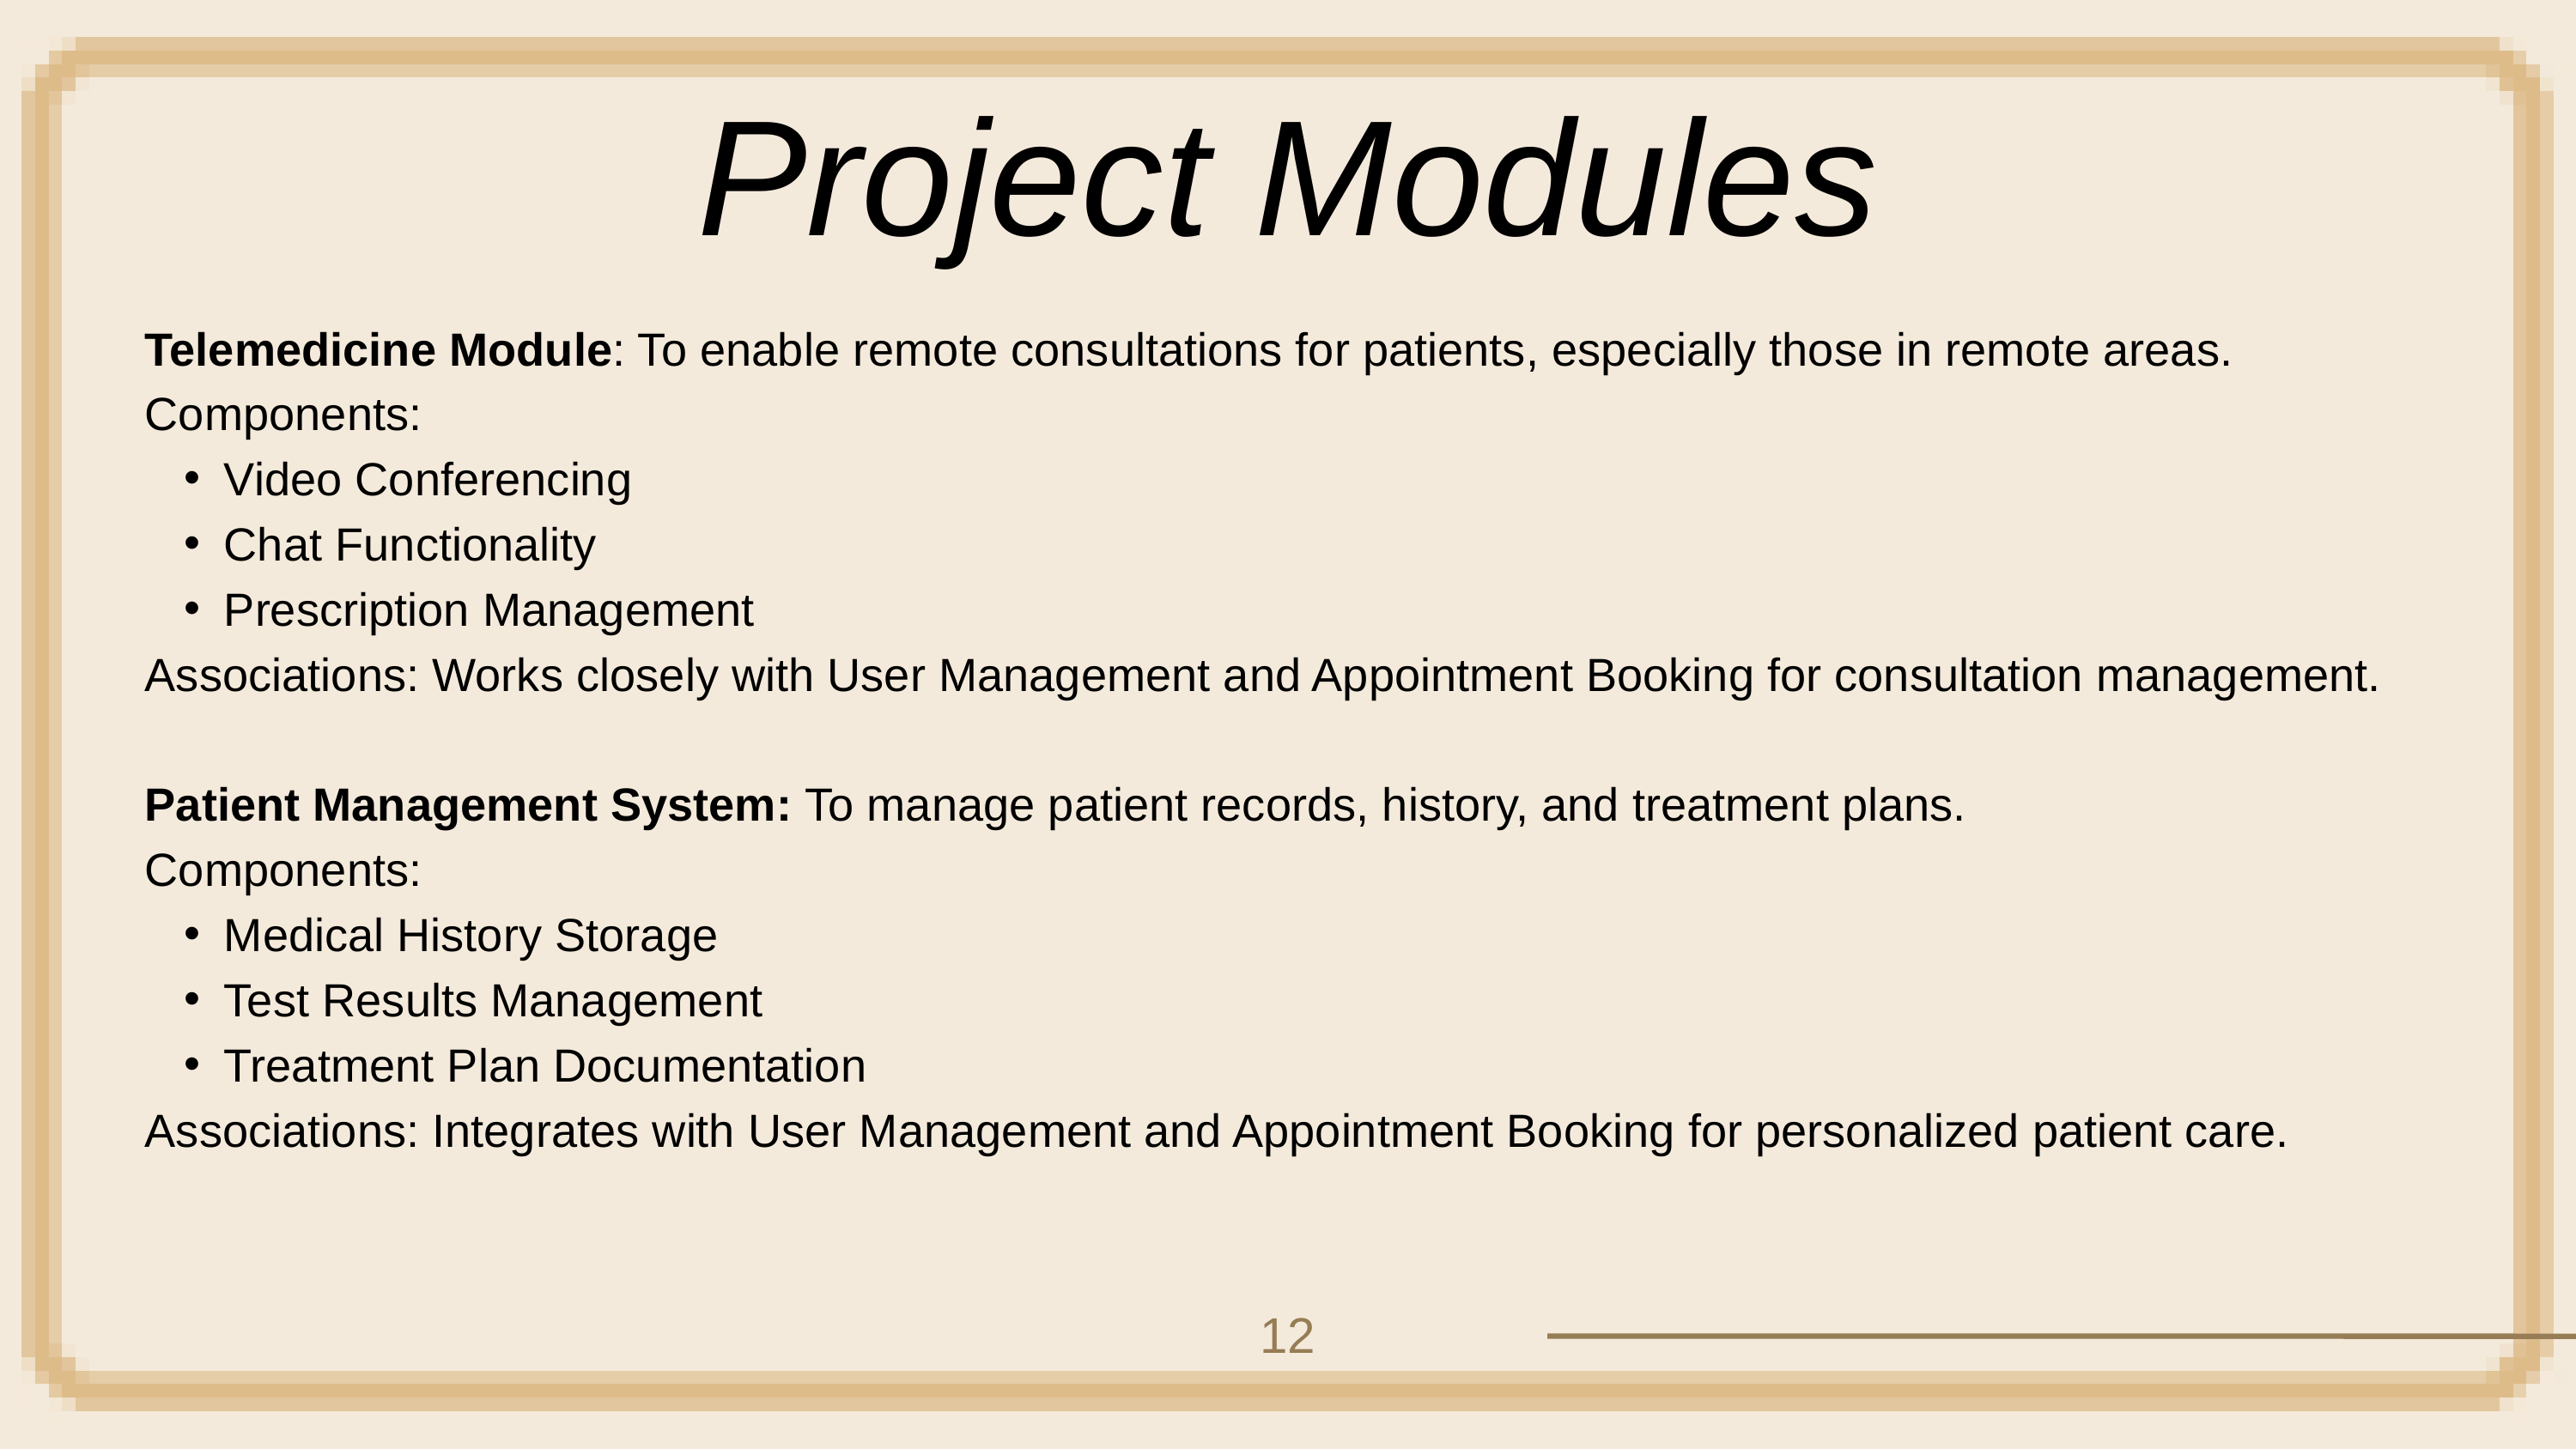

Project Modules
Telemedicine Module: To enable remote consultations for patients, especially those in remote areas.
Components:
Video Conferencing
Chat Functionality
Prescription Management
Associations: Works closely with User Management and Appointment Booking for consultation management.

Patient Management System: To manage patient records, history, and treatment plans.
Components:
Medical History Storage
Test Results Management
Treatment Plan Documentation
Associations: Integrates with User Management and Appointment Booking for personalized patient care.

12